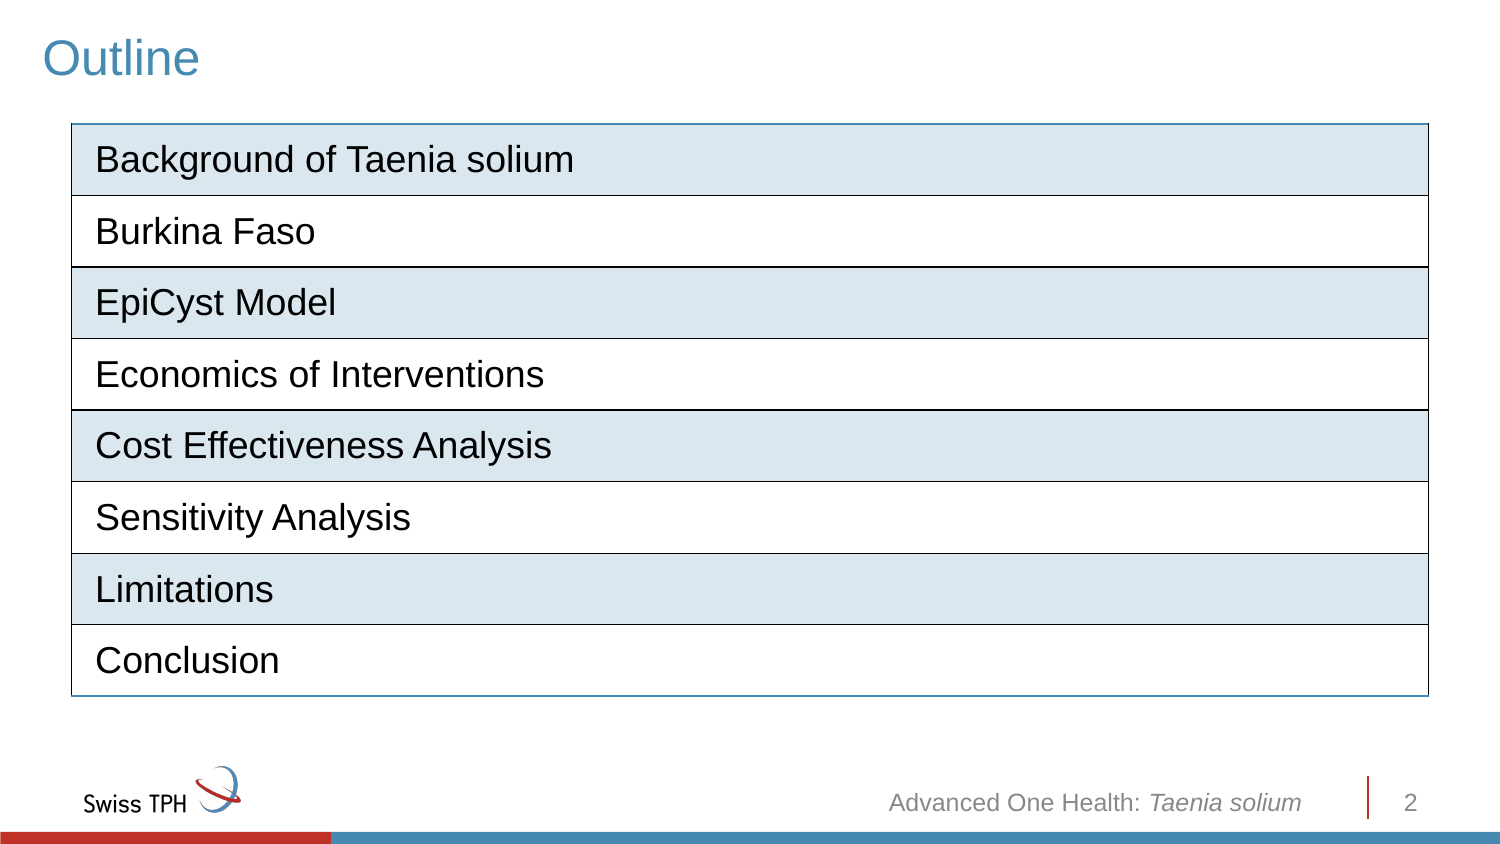

# Outline
| Background of Taenia solium |
| --- |
| Burkina Faso |
| EpiCyst Model |
| Economics of Interventions |
| Cost Effectiveness Analysis |
| Sensitivity Analysis |
| Limitations |
| Conclusion |